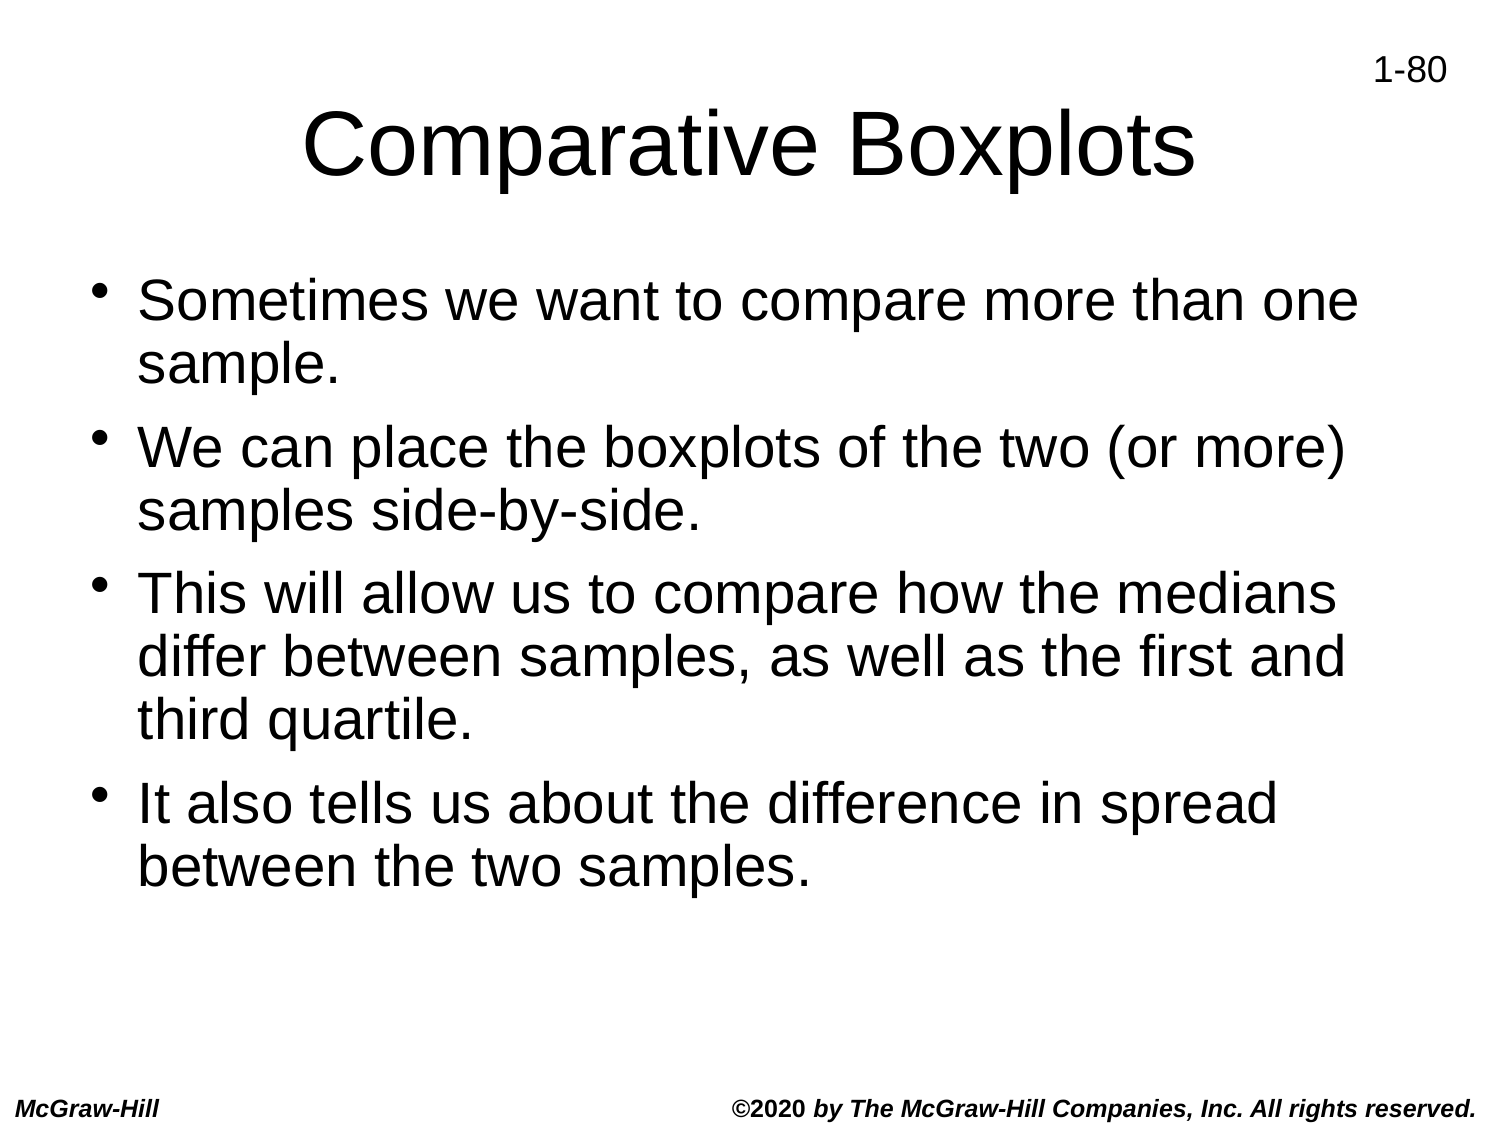

# Comparative Boxplots
Sometimes we want to compare more than one sample.
We can place the boxplots of the two (or more) samples side-by-side.
This will allow us to compare how the medians differ between samples, as well as the first and third quartile.
It also tells us about the difference in spread between the two samples.